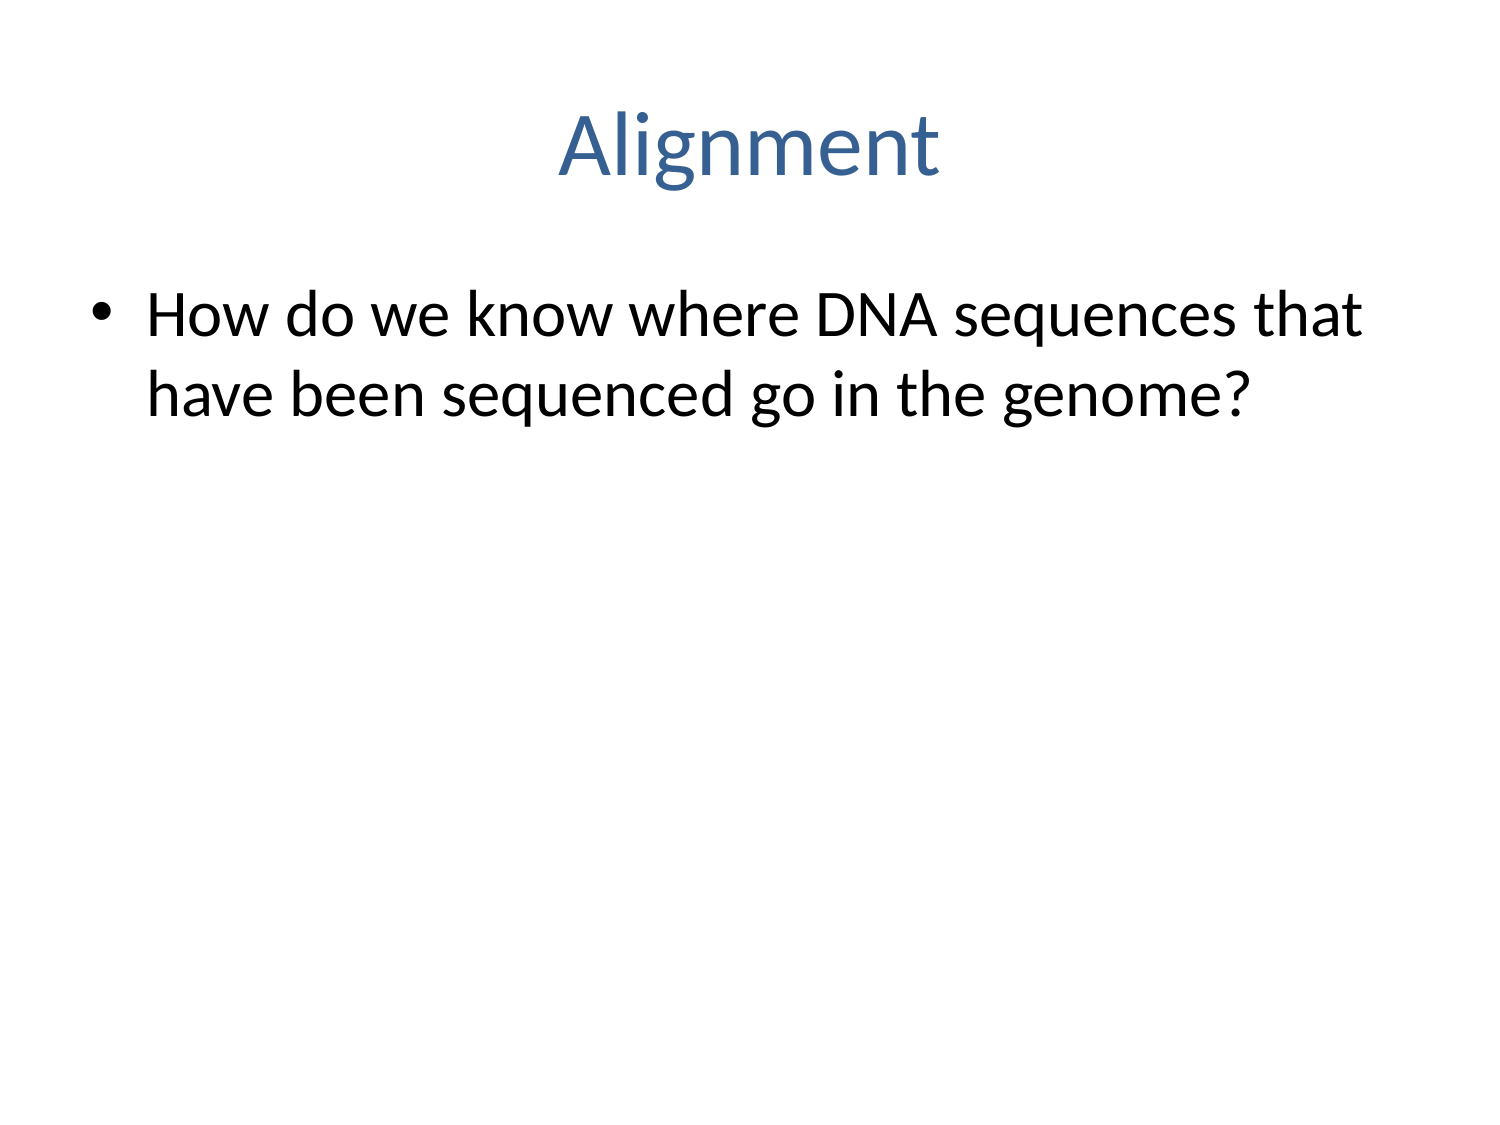

# Alignment
How do we know where DNA sequences that have been sequenced go in the genome?